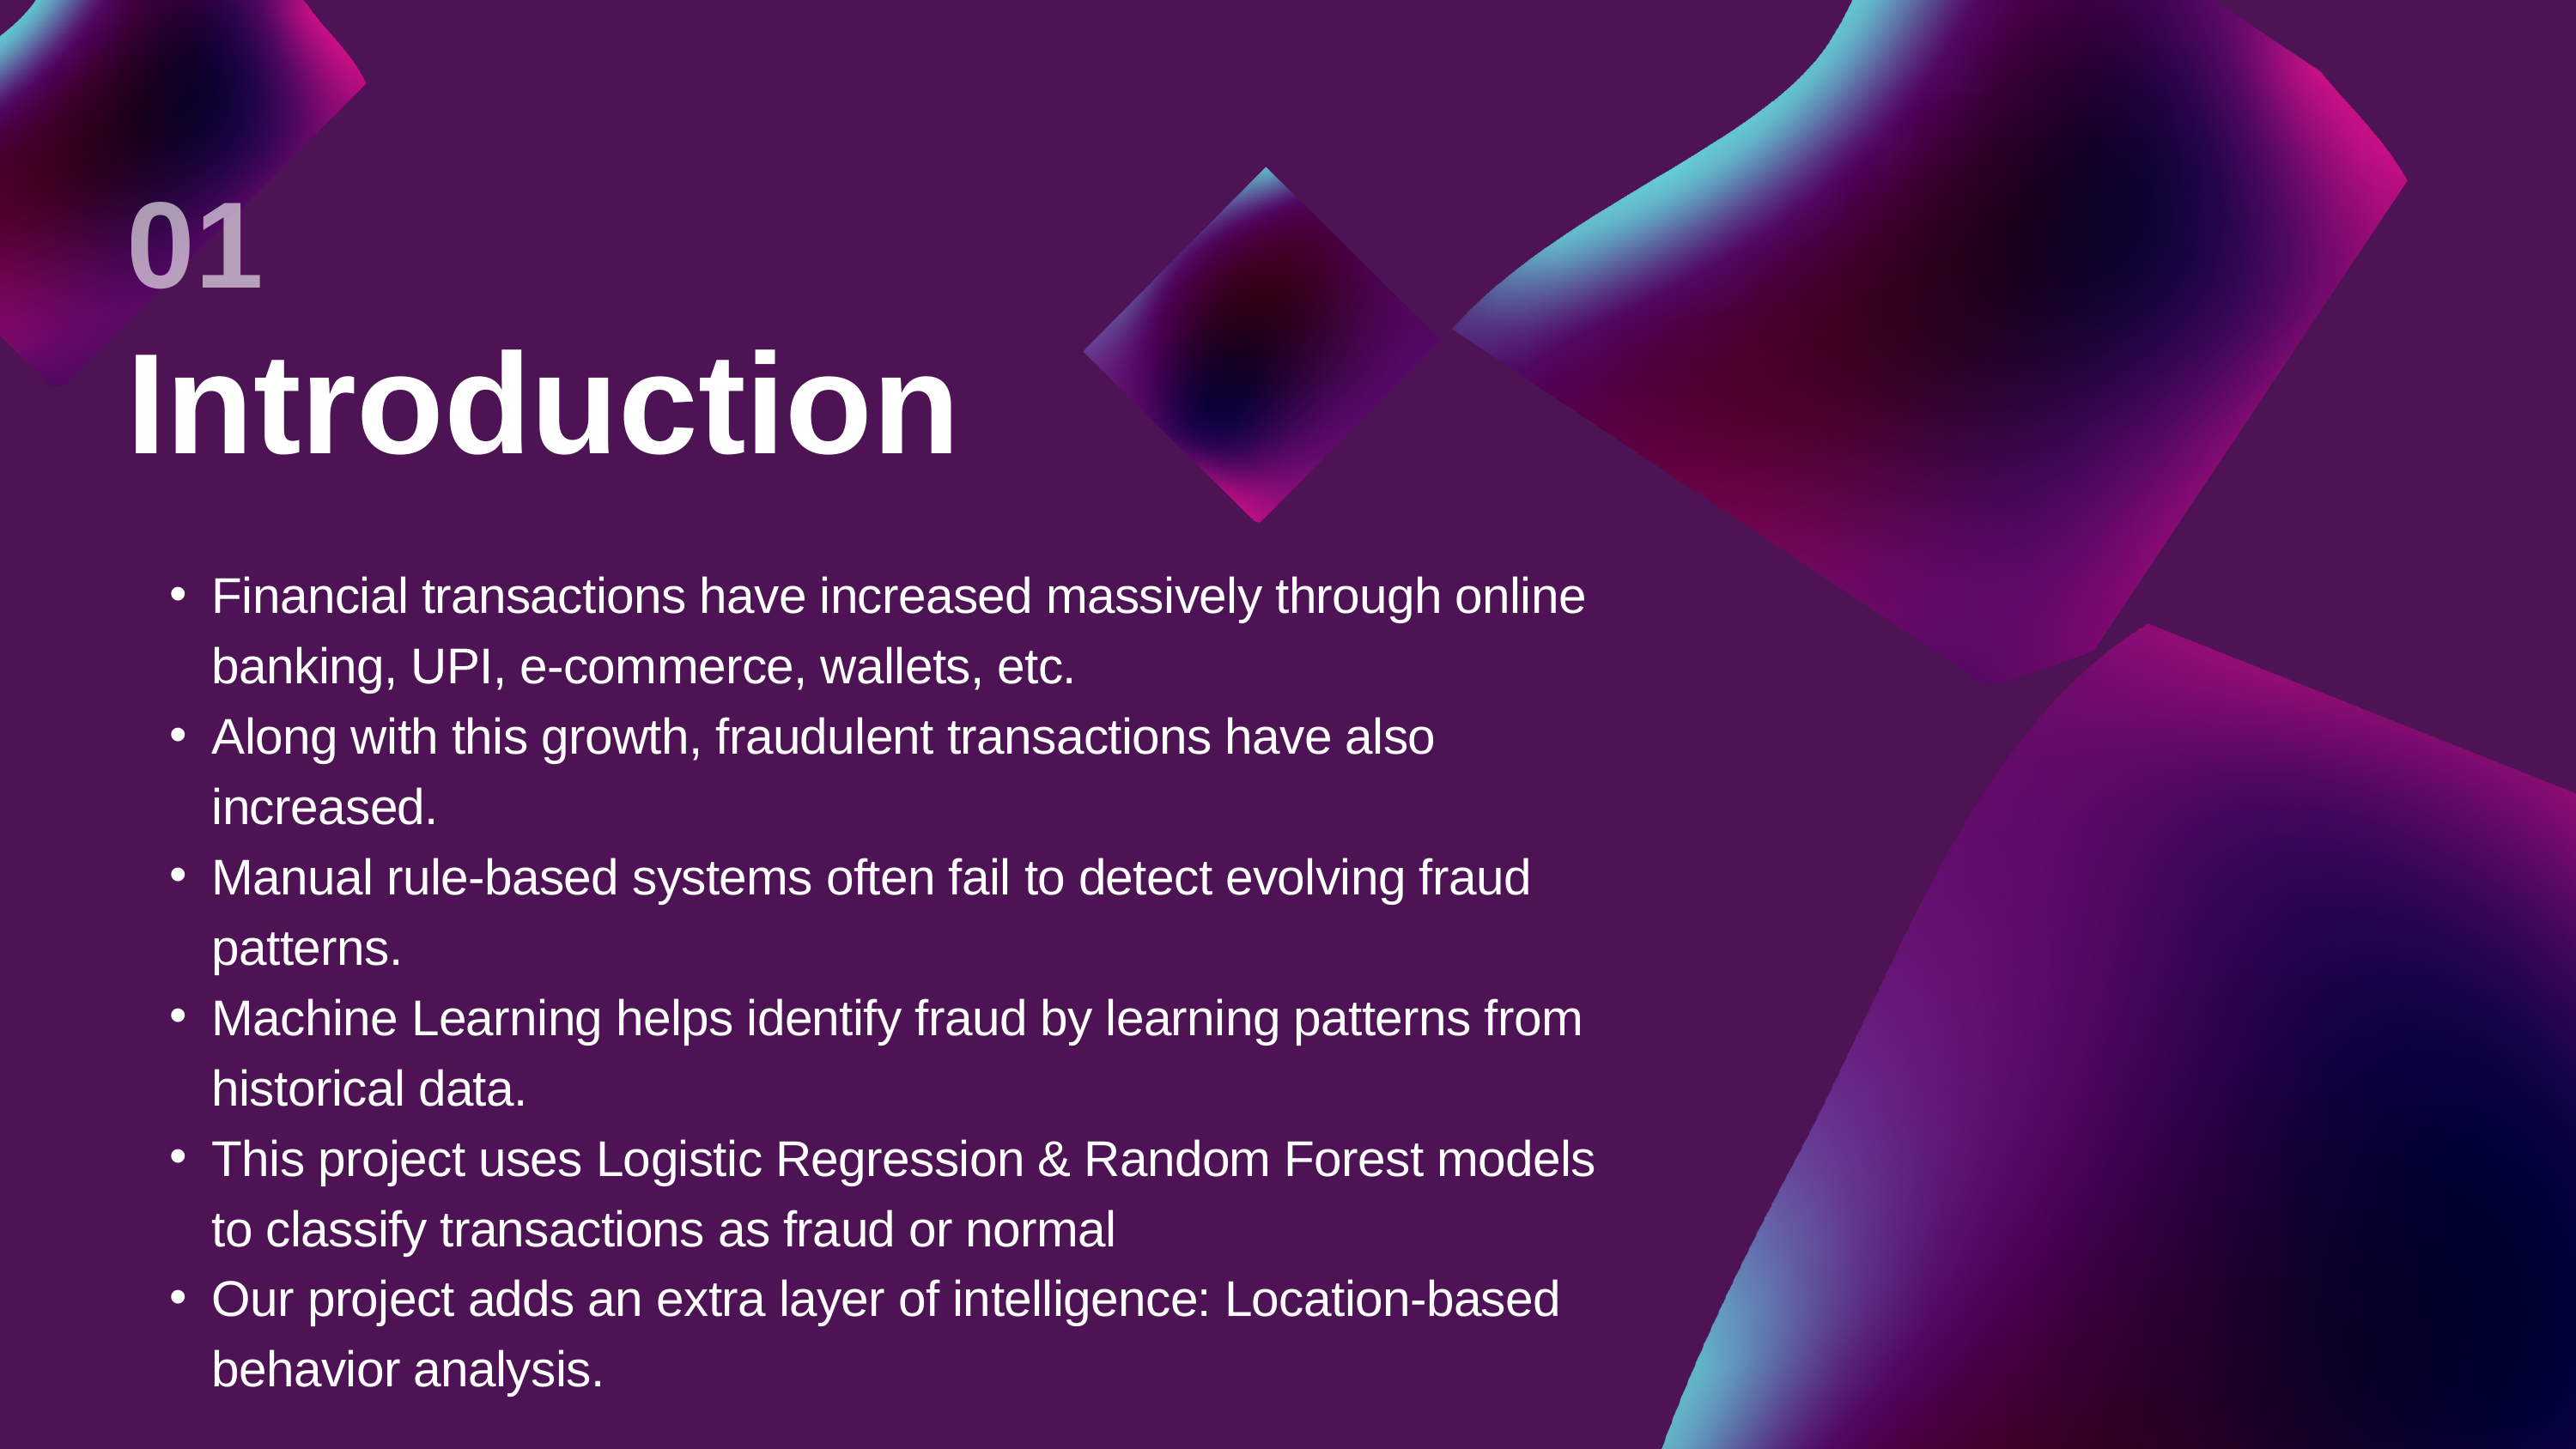

01

Introduction
Financial transactions have increased massively through online banking, UPI, e-commerce, wallets, etc.
Along with this growth, fraudulent transactions have also increased.
Manual rule-based systems often fail to detect evolving fraud patterns.
Machine Learning helps identify fraud by learning patterns from historical data.
This project uses Logistic Regression & Random Forest models to classify transactions as fraud or normal
Our project adds an extra layer of intelligence: Location-based behavior analysis.